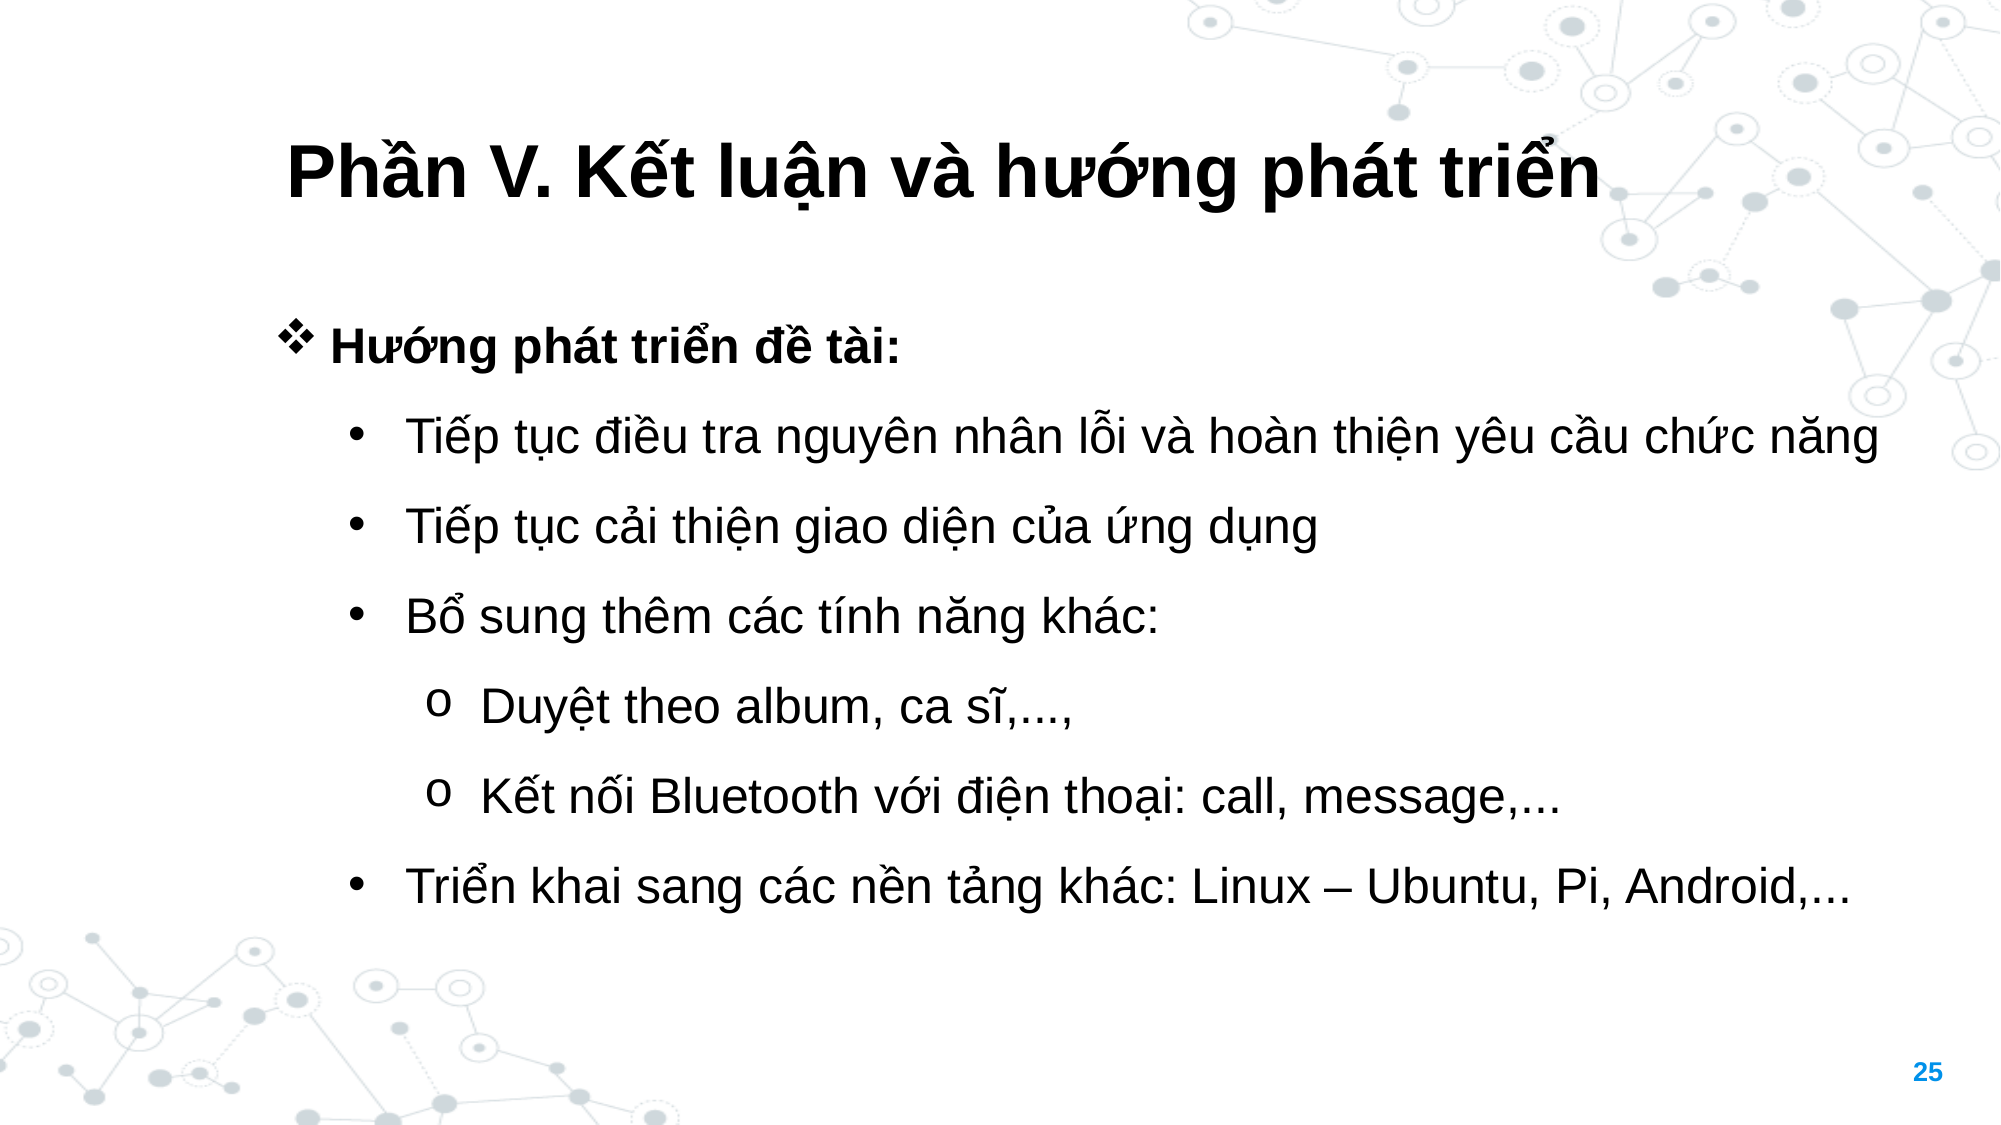

Phần V. Kết luận và hướng phát triển
Hướng phát triển đề tài:
Tiếp tục điều tra nguyên nhân lỗi và hoàn thiện yêu cầu chức năng
Tiếp tục cải thiện giao diện của ứng dụng
Bổ sung thêm các tính năng khác:
Duyệt theo album, ca sĩ,...,
Kết nối Bluetooth với điện thoại: call, message,...
Triển khai sang các nền tảng khác: Linux – Ubuntu, Pi, Android,...

25